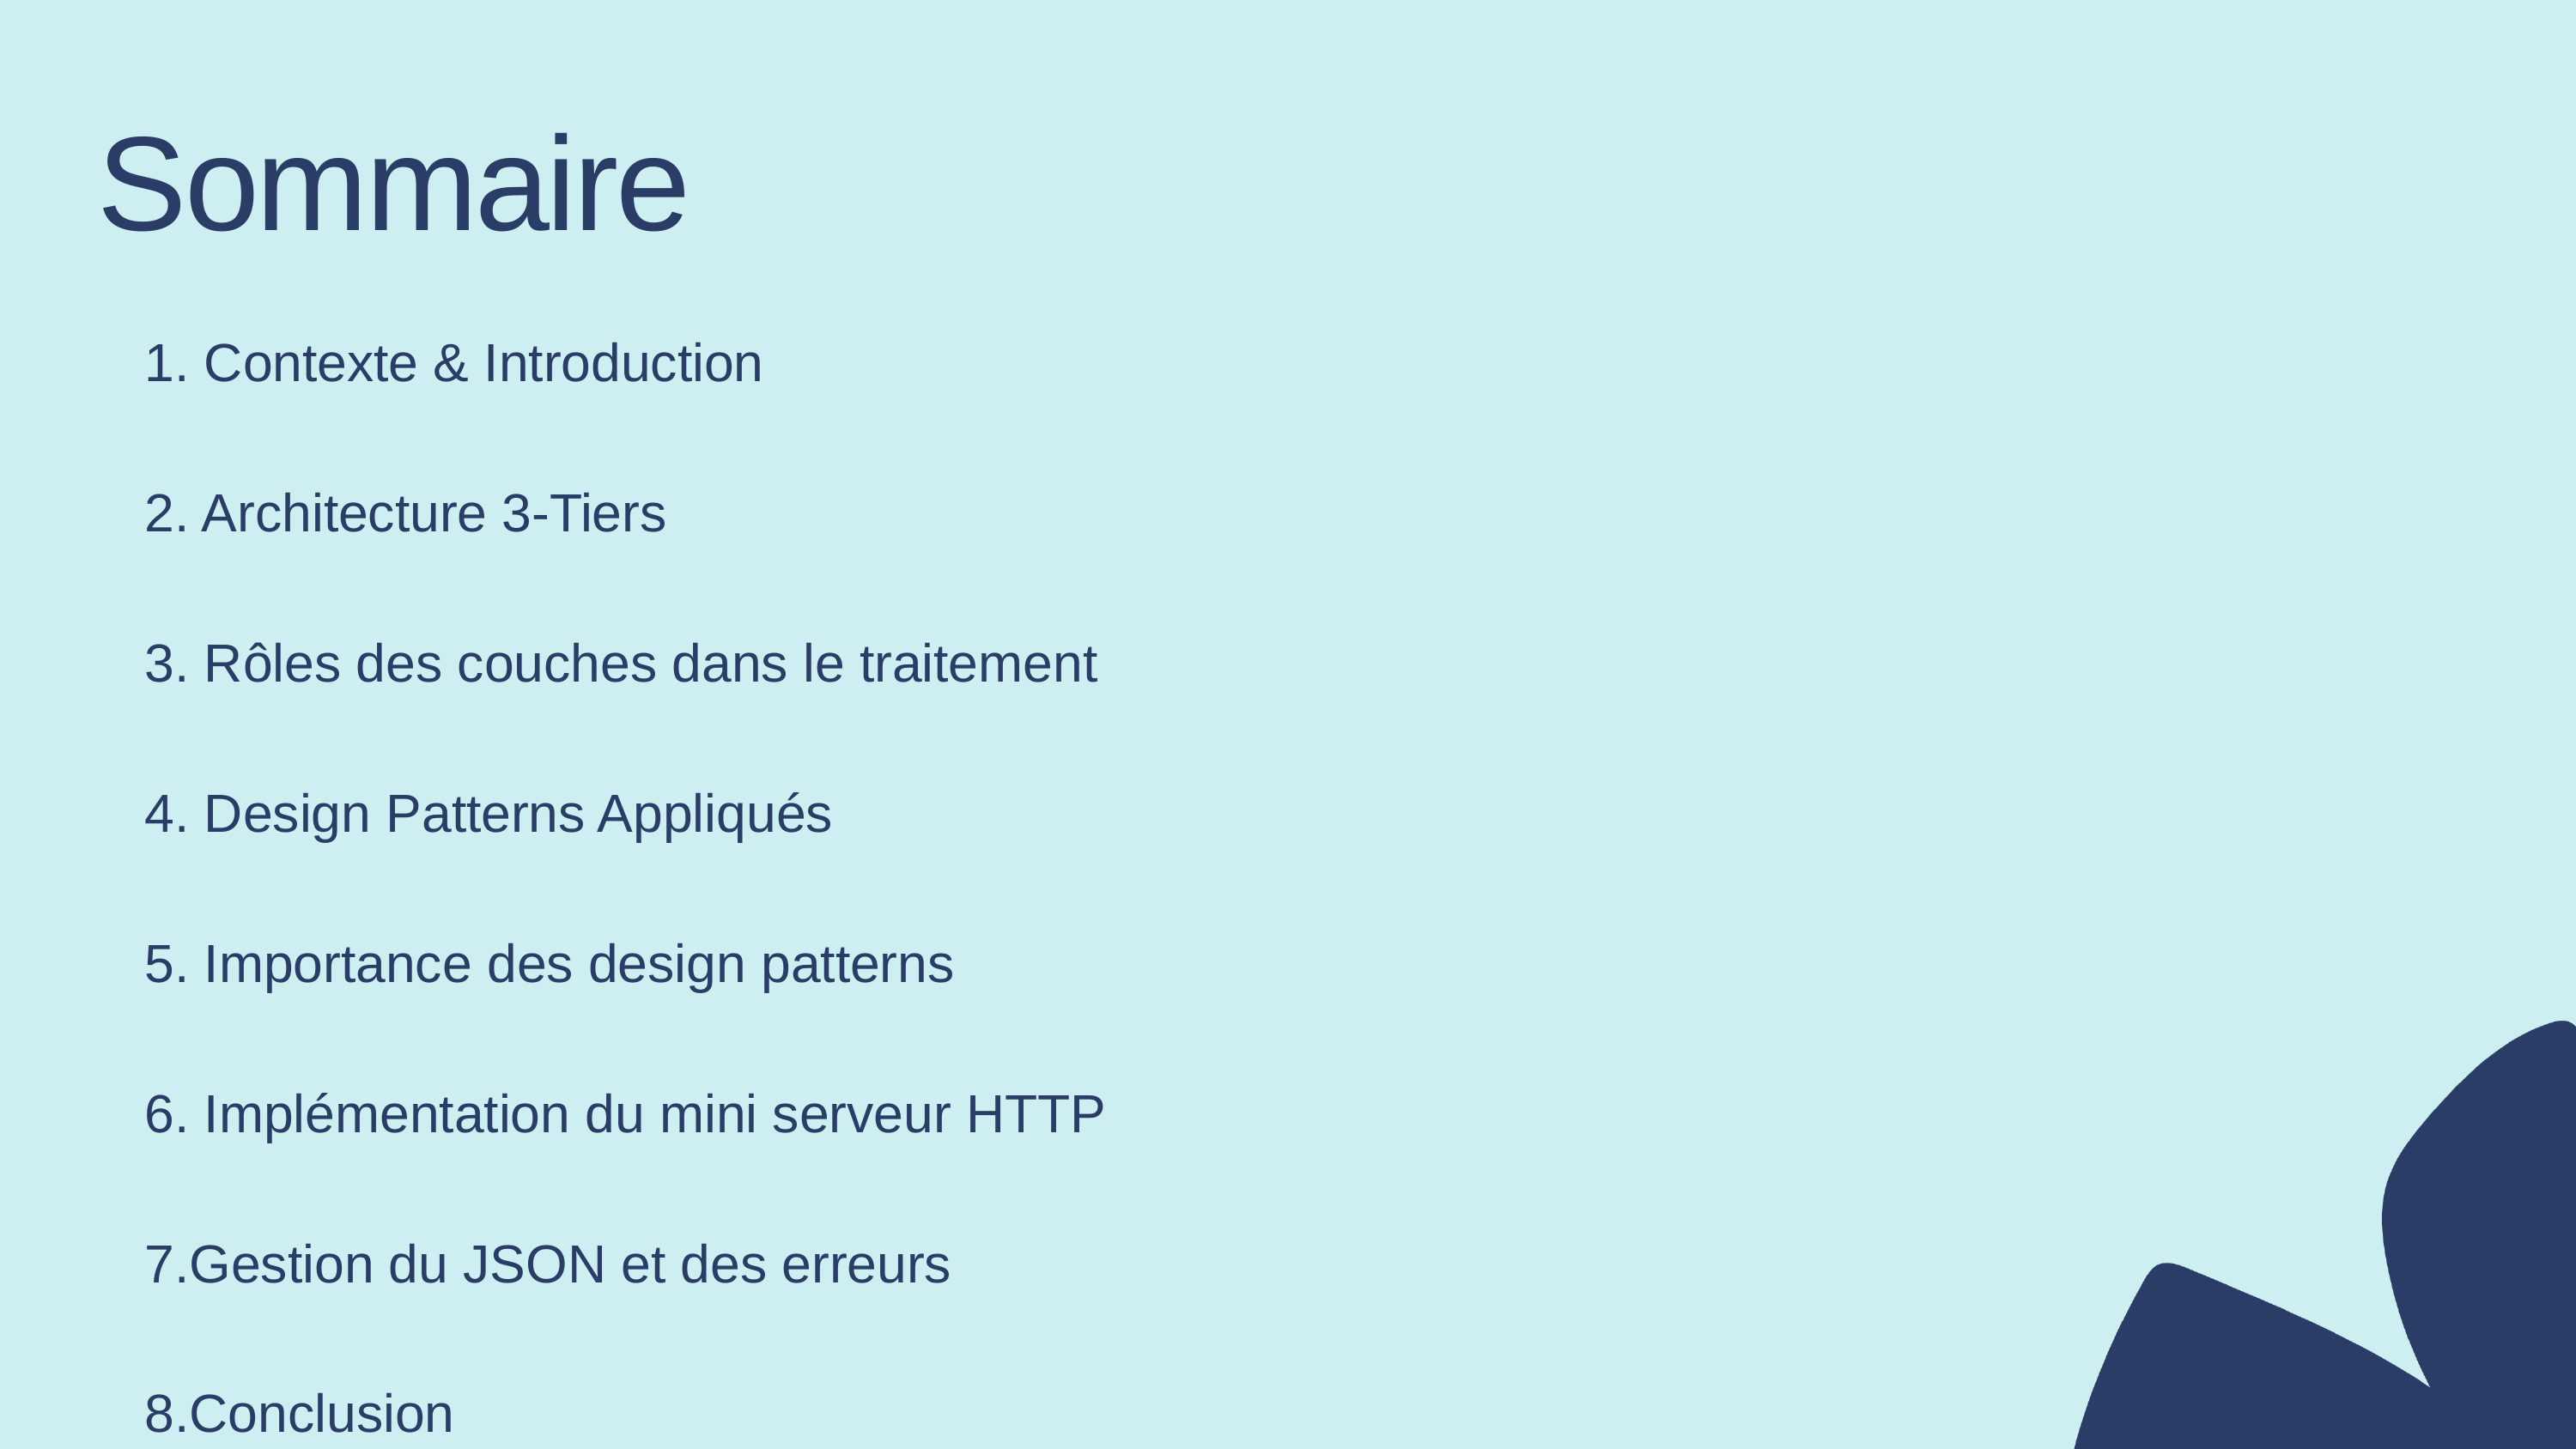

Sommaire
1. Contexte & Introduction

2. Architecture 3-Tiers

3. Rôles des couches dans le traitement

4. Design Patterns Appliqués

5. Importance des design patterns

6. Implémentation du mini serveur HTTP

7.Gestion du JSON et des erreurs

8.Conclusion